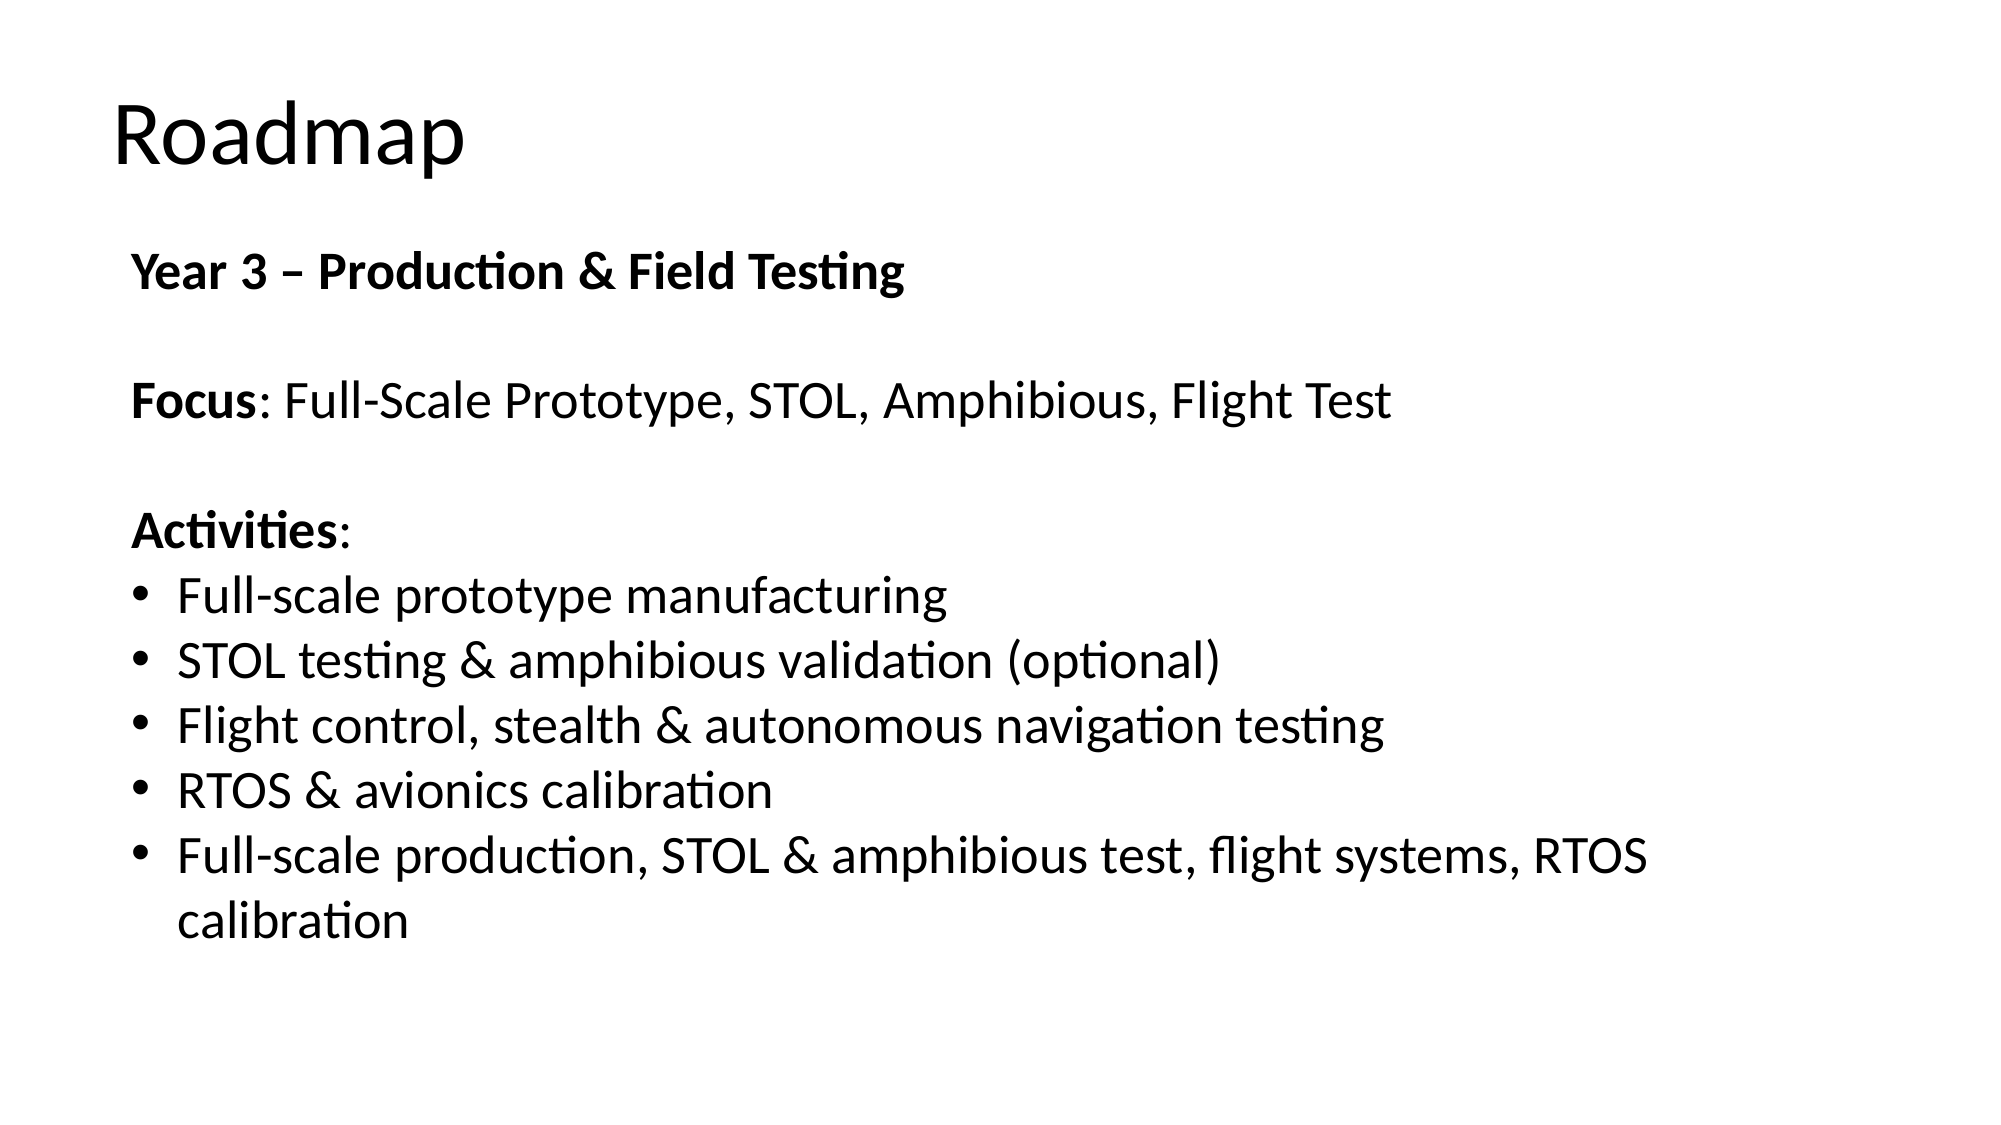

Roadmap
Year 3 – Production & Field Testing

Focus: Full-Scale Prototype, STOL, Amphibious, Flight Test

Activities:
Full-scale prototype manufacturing
STOL testing & amphibious validation (optional)
Flight control, stealth & autonomous navigation testing
RTOS & avionics calibration
Full-scale production, STOL & amphibious test, flight systems, RTOS calibration